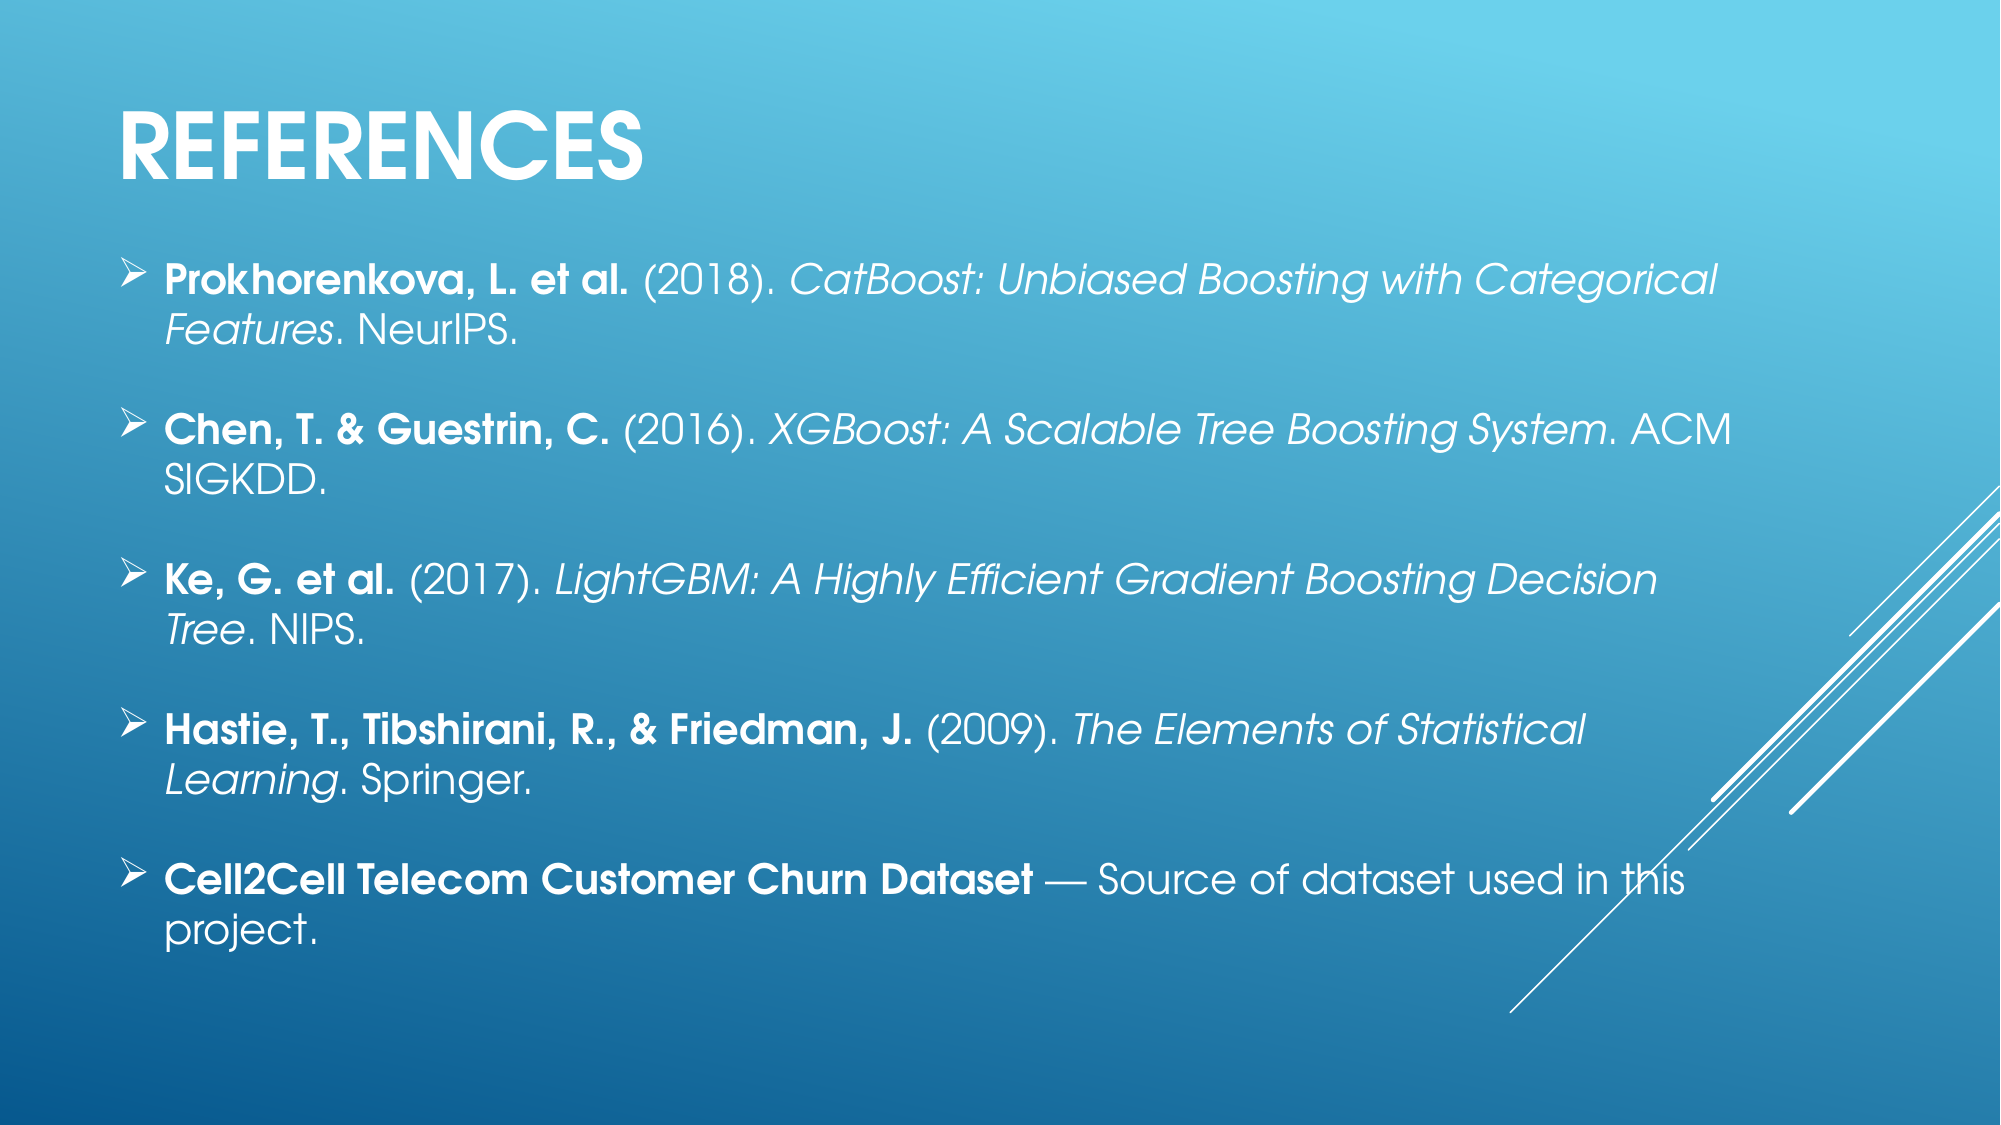

# REFERENCES
Prokhorenkova, L. et al. (2018). CatBoost: Unbiased Boosting with Categorical Features. NeurIPS.

Chen, T. & Guestrin, C. (2016). XGBoost: A Scalable Tree Boosting System. ACM SIGKDD.

Ke, G. et al. (2017). LightGBM: A Highly Efficient Gradient Boosting Decision Tree. NIPS.

Hastie, T., Tibshirani, R., & Friedman, J. (2009). The Elements of Statistical Learning. Springer.

Cell2Cell Telecom Customer Churn Dataset — Source of dataset used in this project.